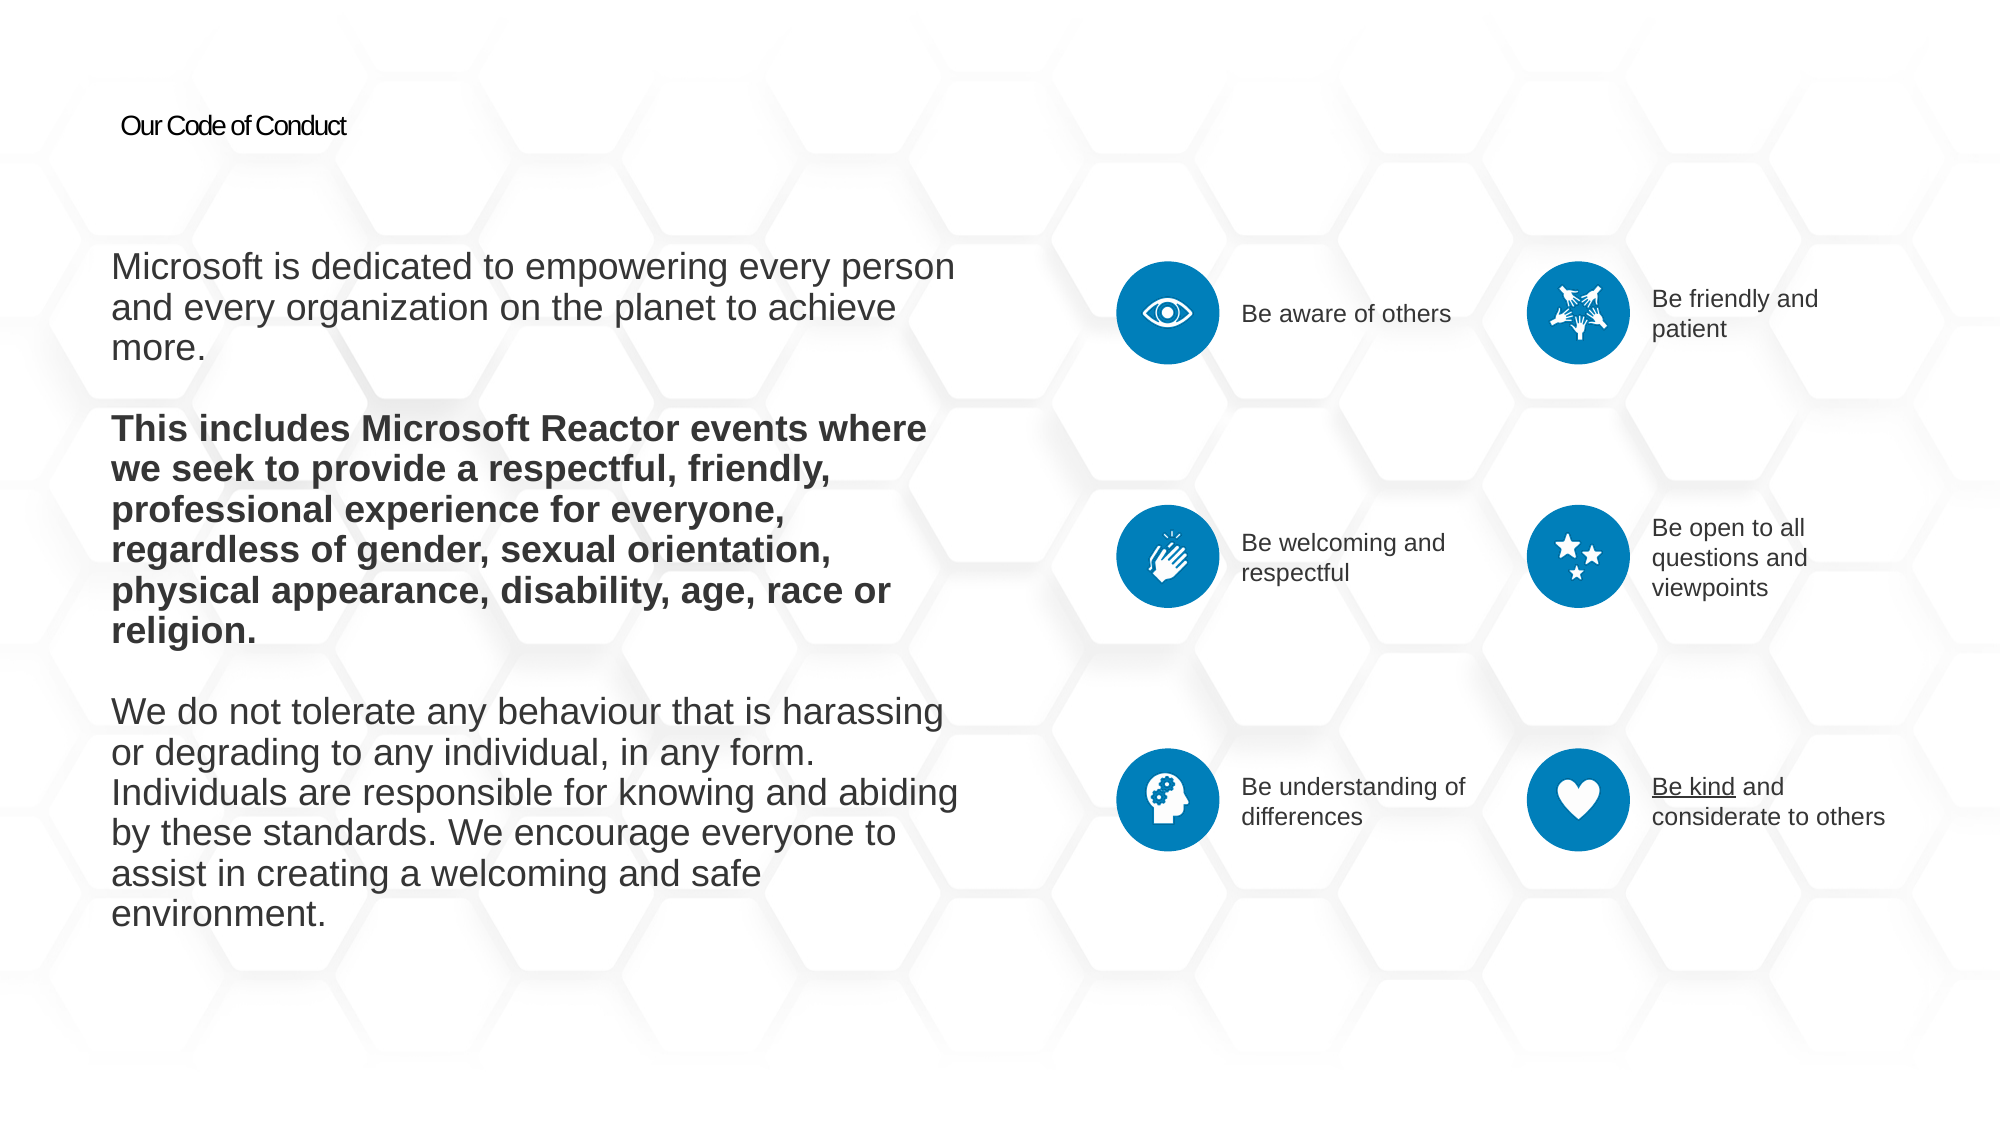

# Our Code of Conduct
Be aware of others
Be friendly and patient
Be welcoming and respectful
Be open to all questions and viewpoints
Be understanding of differences
Be kind and considerate to others
Microsoft is dedicated to empowering every person and every organization on the planet to achieve more.
This includes Microsoft Reactor events where we seek to provide a respectful, friendly, professional experience for everyone, regardless of gender, sexual orientation, physical appearance, disability, age, race or religion.
We do not tolerate any behaviour that is harassing or degrading to any individual, in any form. Individuals are responsible for knowing and abiding by these standards. We encourage everyone to assist in creating a welcoming and safe environment.